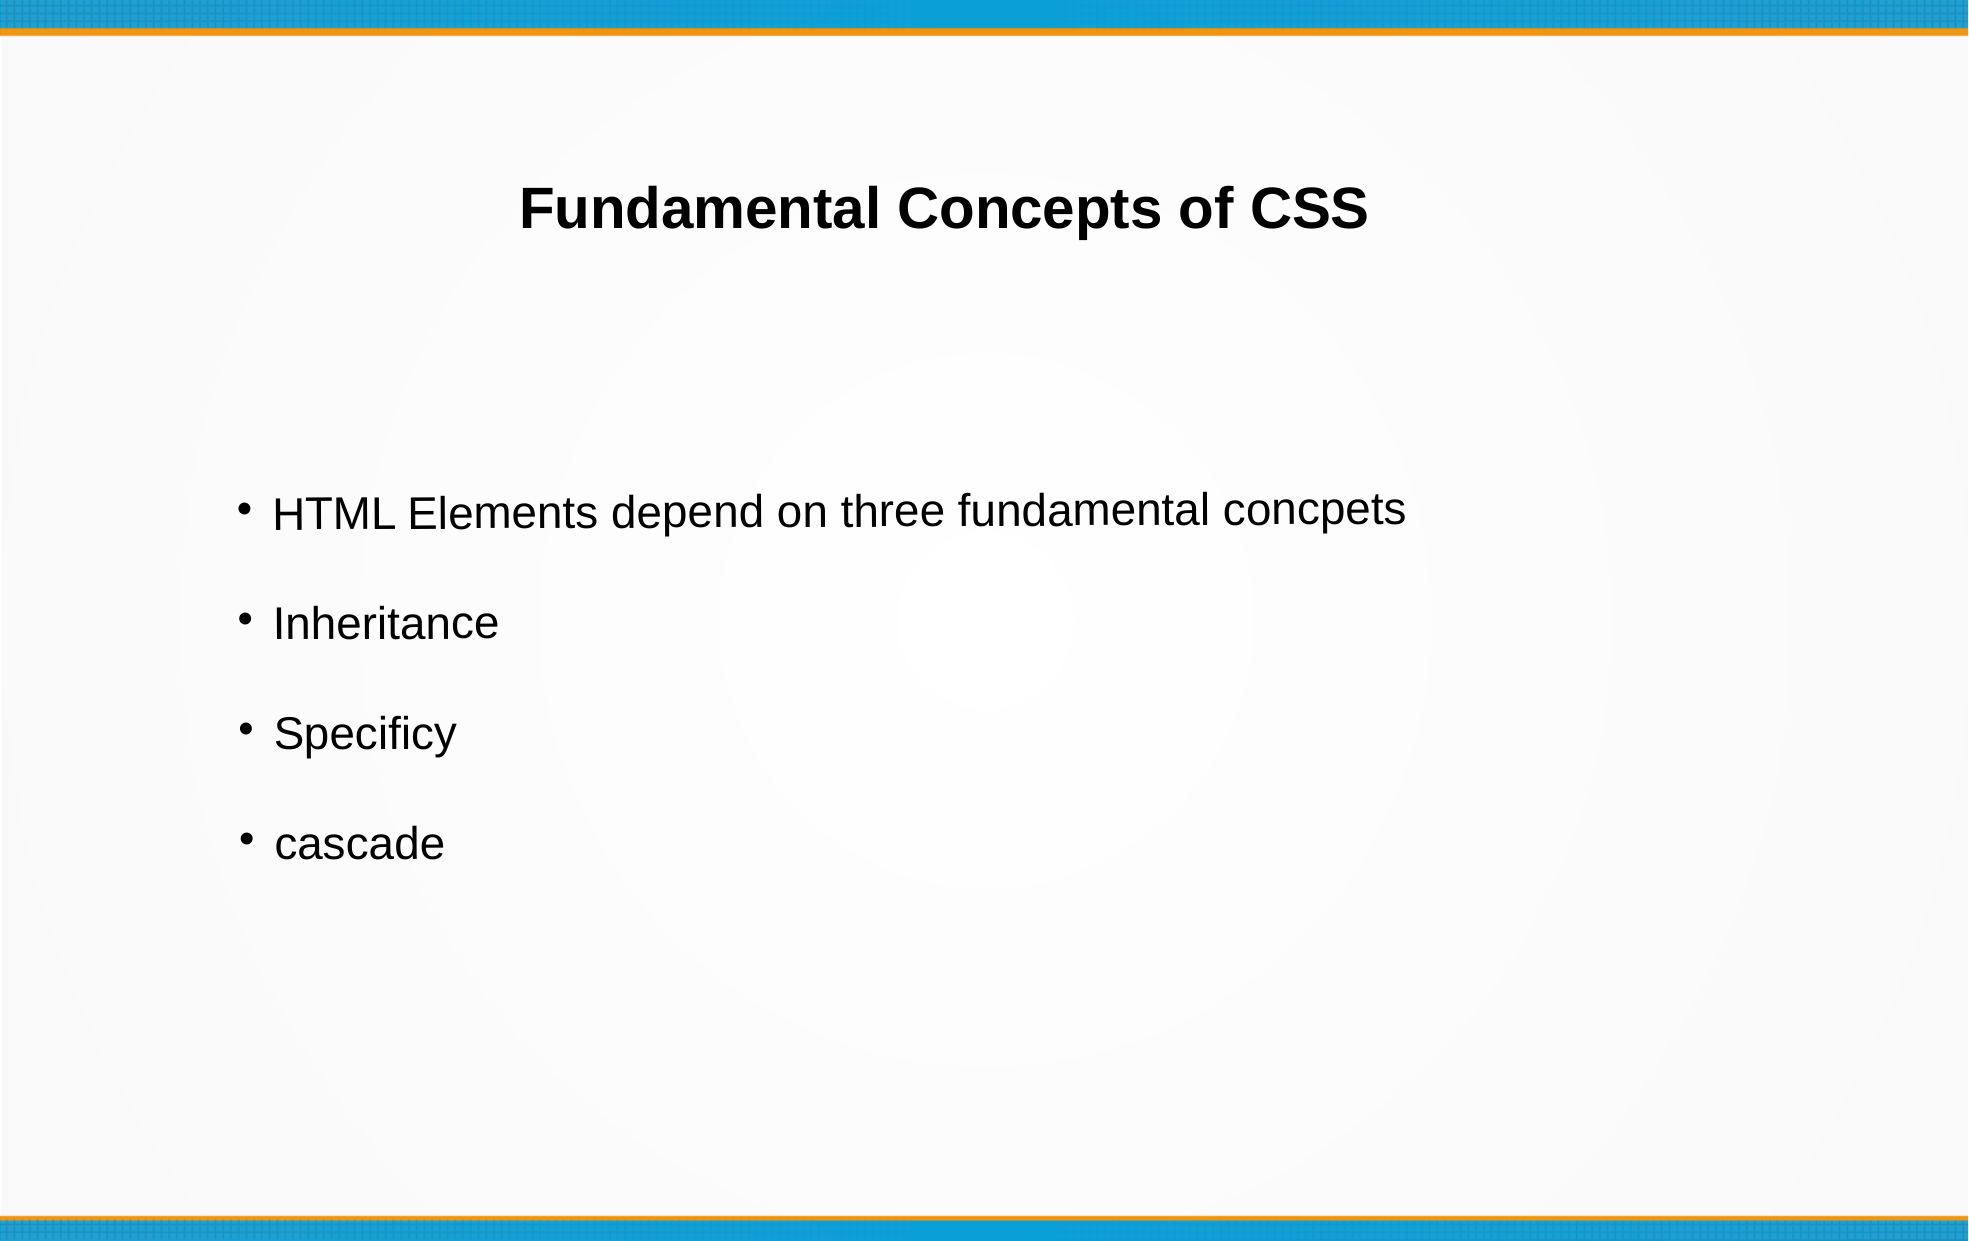

Fundamental Concepts of CSS
HTML Elements depend on three fundamental concpets
Inheritance
Specificy
cascade